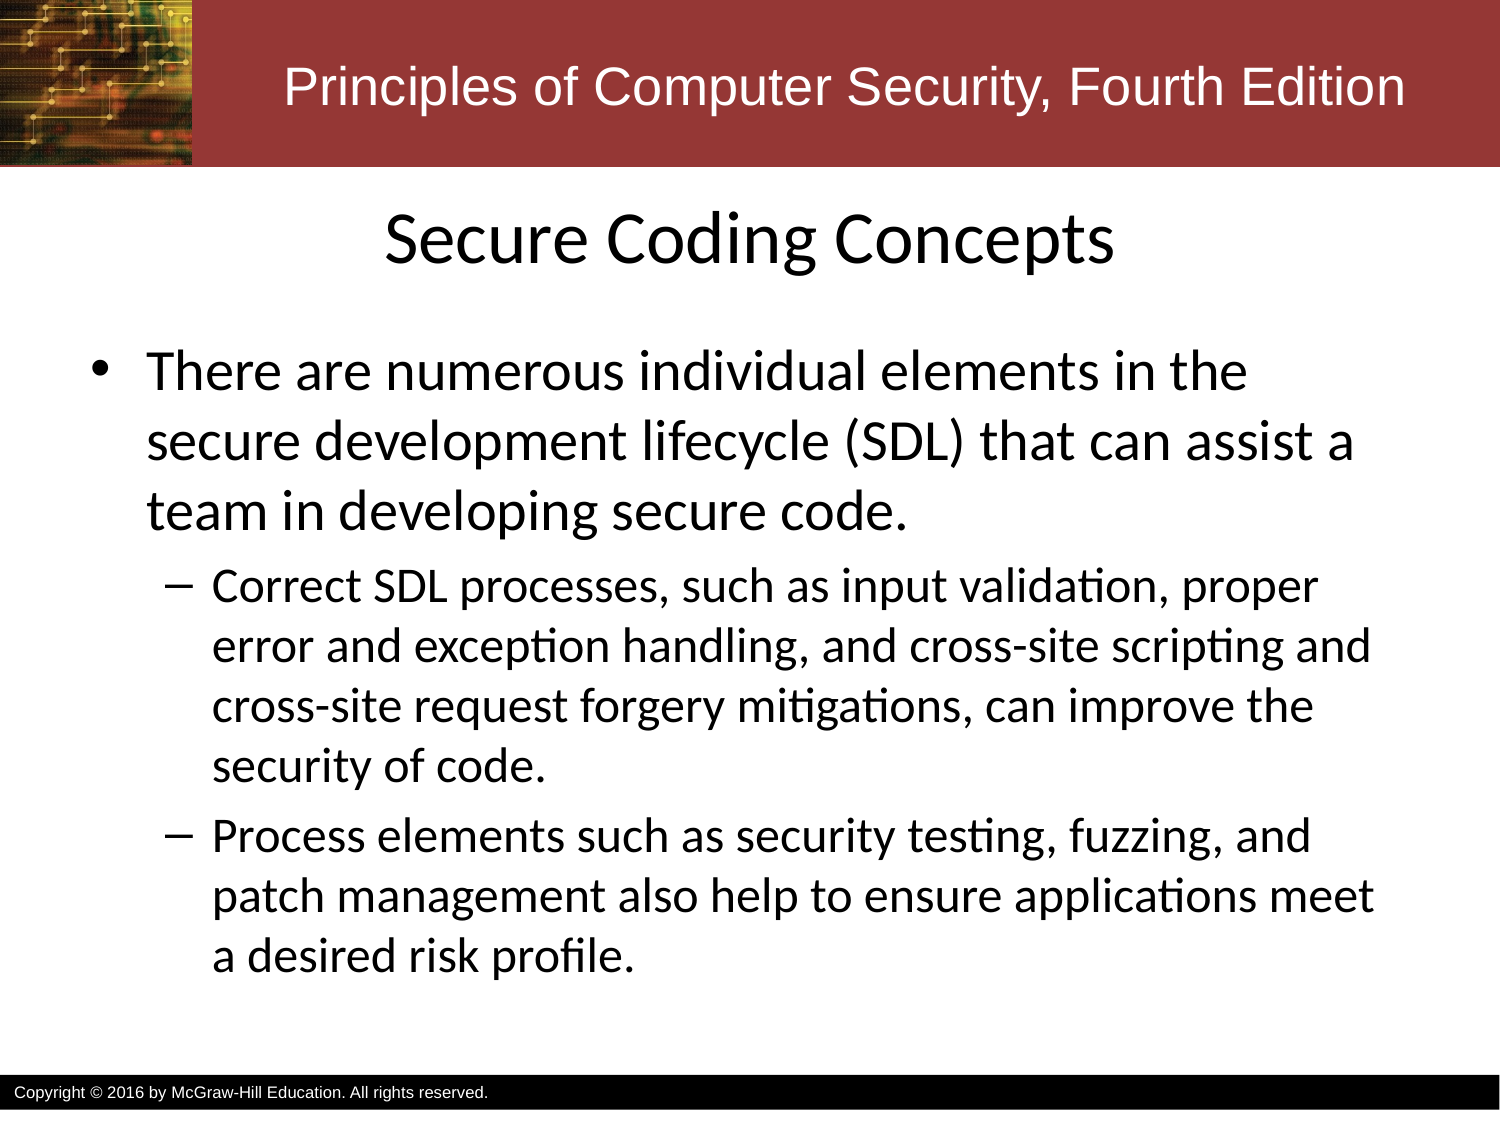

# Secure Coding Concepts
There are numerous individual elements in the secure development lifecycle (SDL) that can assist a team in developing secure code.
Correct SDL processes, such as input validation, proper error and exception handling, and cross-site scripting and cross-site request forgery mitigations, can improve the security of code.
Process elements such as security testing, fuzzing, and patch management also help to ensure applications meet a desired risk profile.